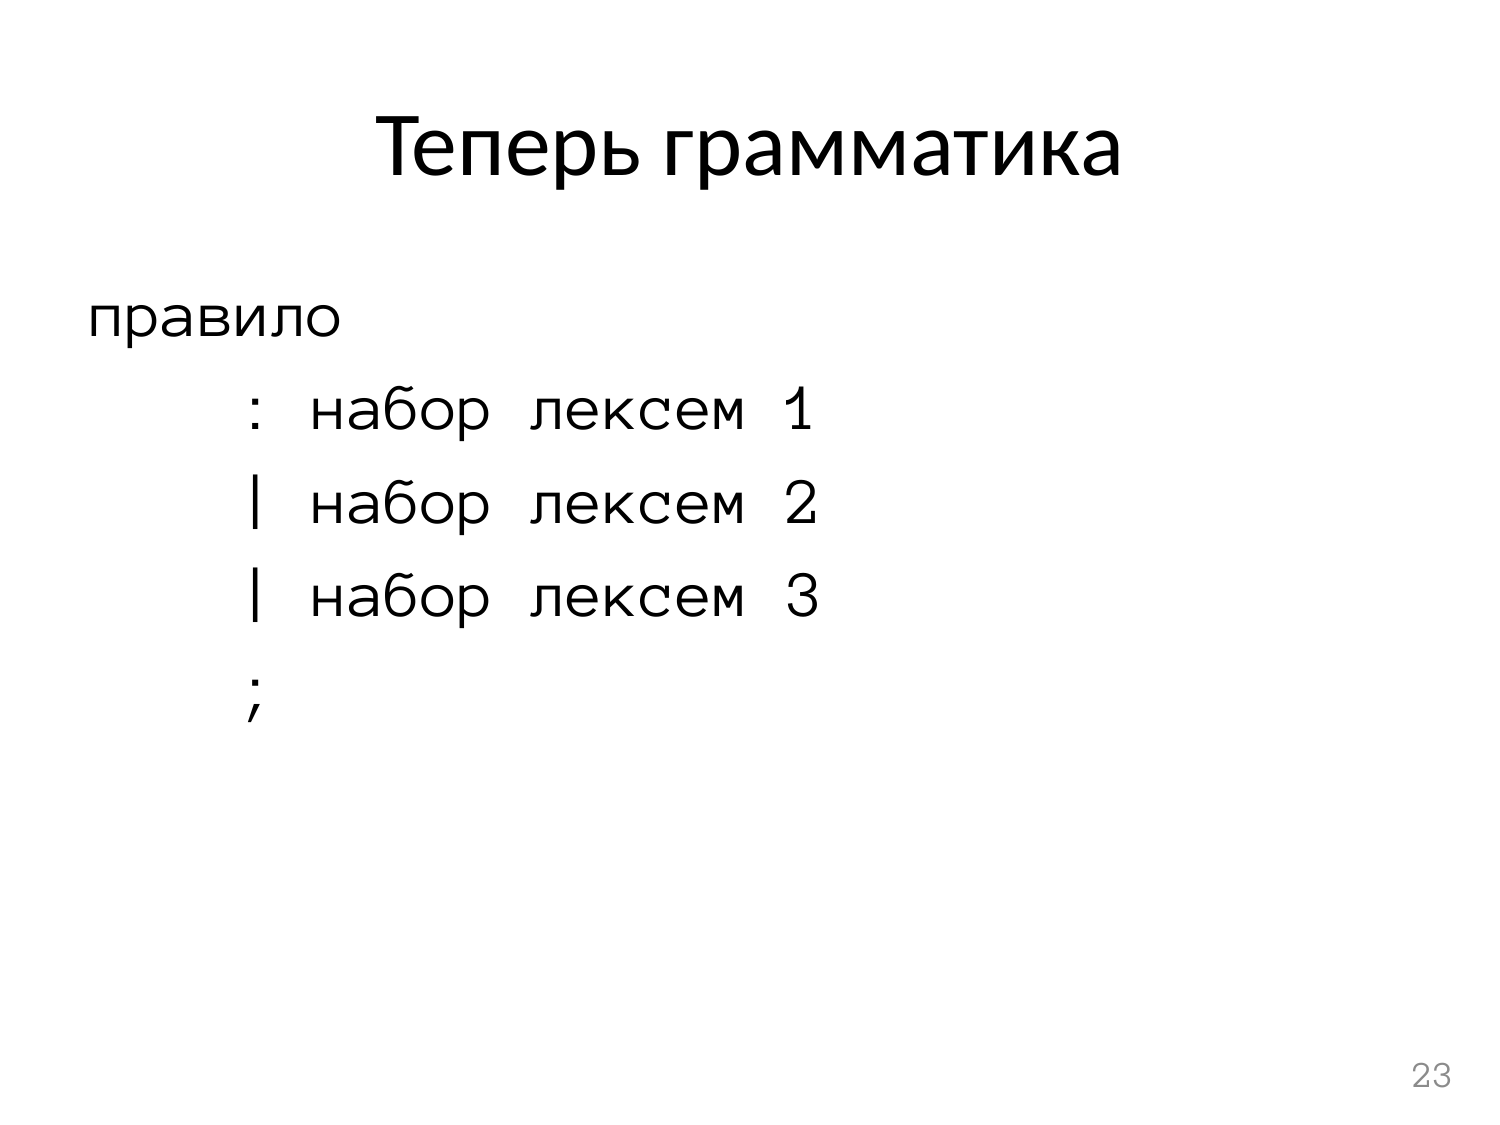

# Теперь грамматика
правило
	: набор лексем 1
	| набор лексем 2
	| набор лексем 3
	;

23